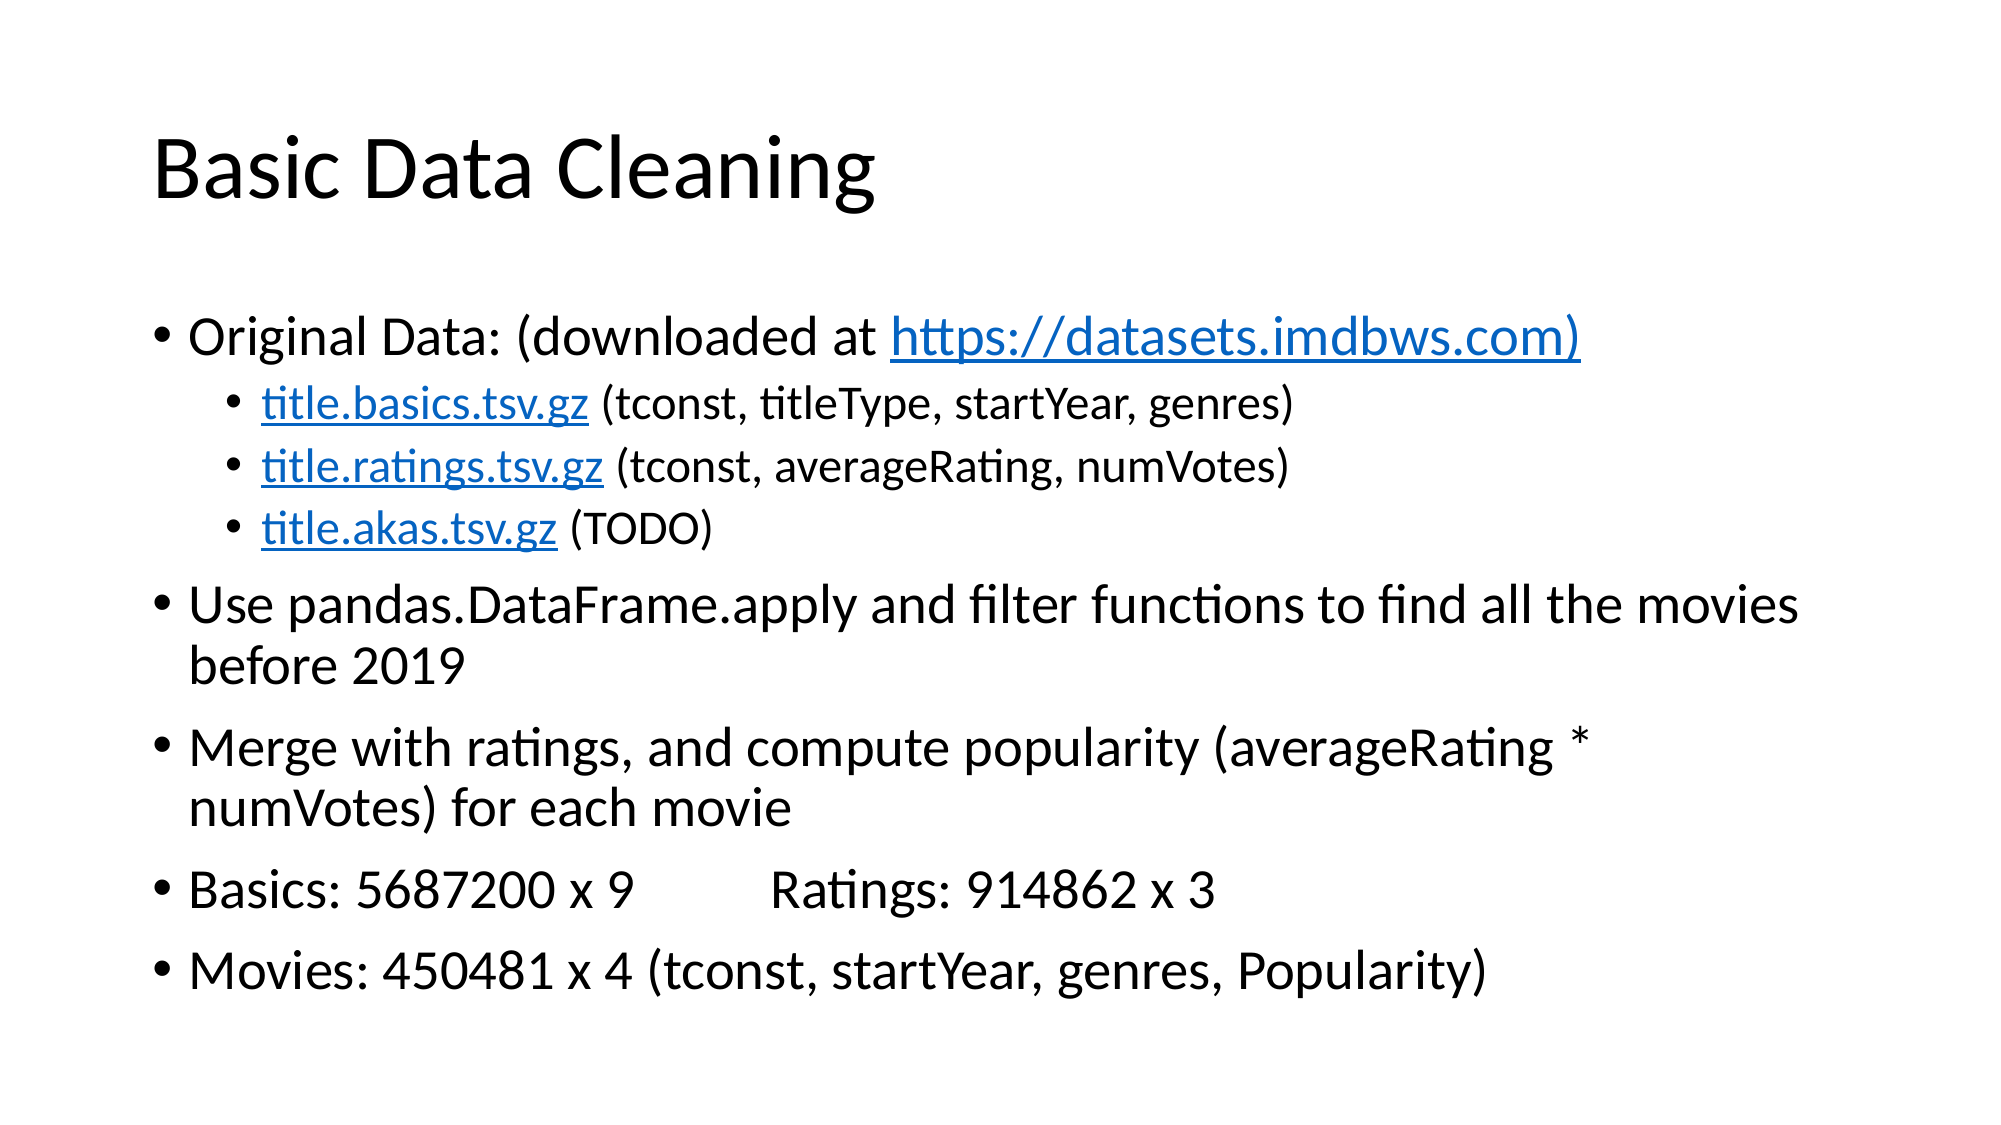

# Basic Data Cleaning
Original Data: (downloaded at https://datasets.imdbws.com)
title.basics.tsv.gz (tconst, titleType, startYear, genres)
title.ratings.tsv.gz (tconst, averageRating, numVotes)
title.akas.tsv.gz (TODO)
Use pandas.DataFrame.apply and filter functions to find all the movies before 2019
Merge with ratings, and compute popularity (averageRating * numVotes) for each movie
Basics: 5687200 x 9	Ratings: 914862 x 3
Movies: 450481 x 4 (tconst, startYear, genres, Popularity)